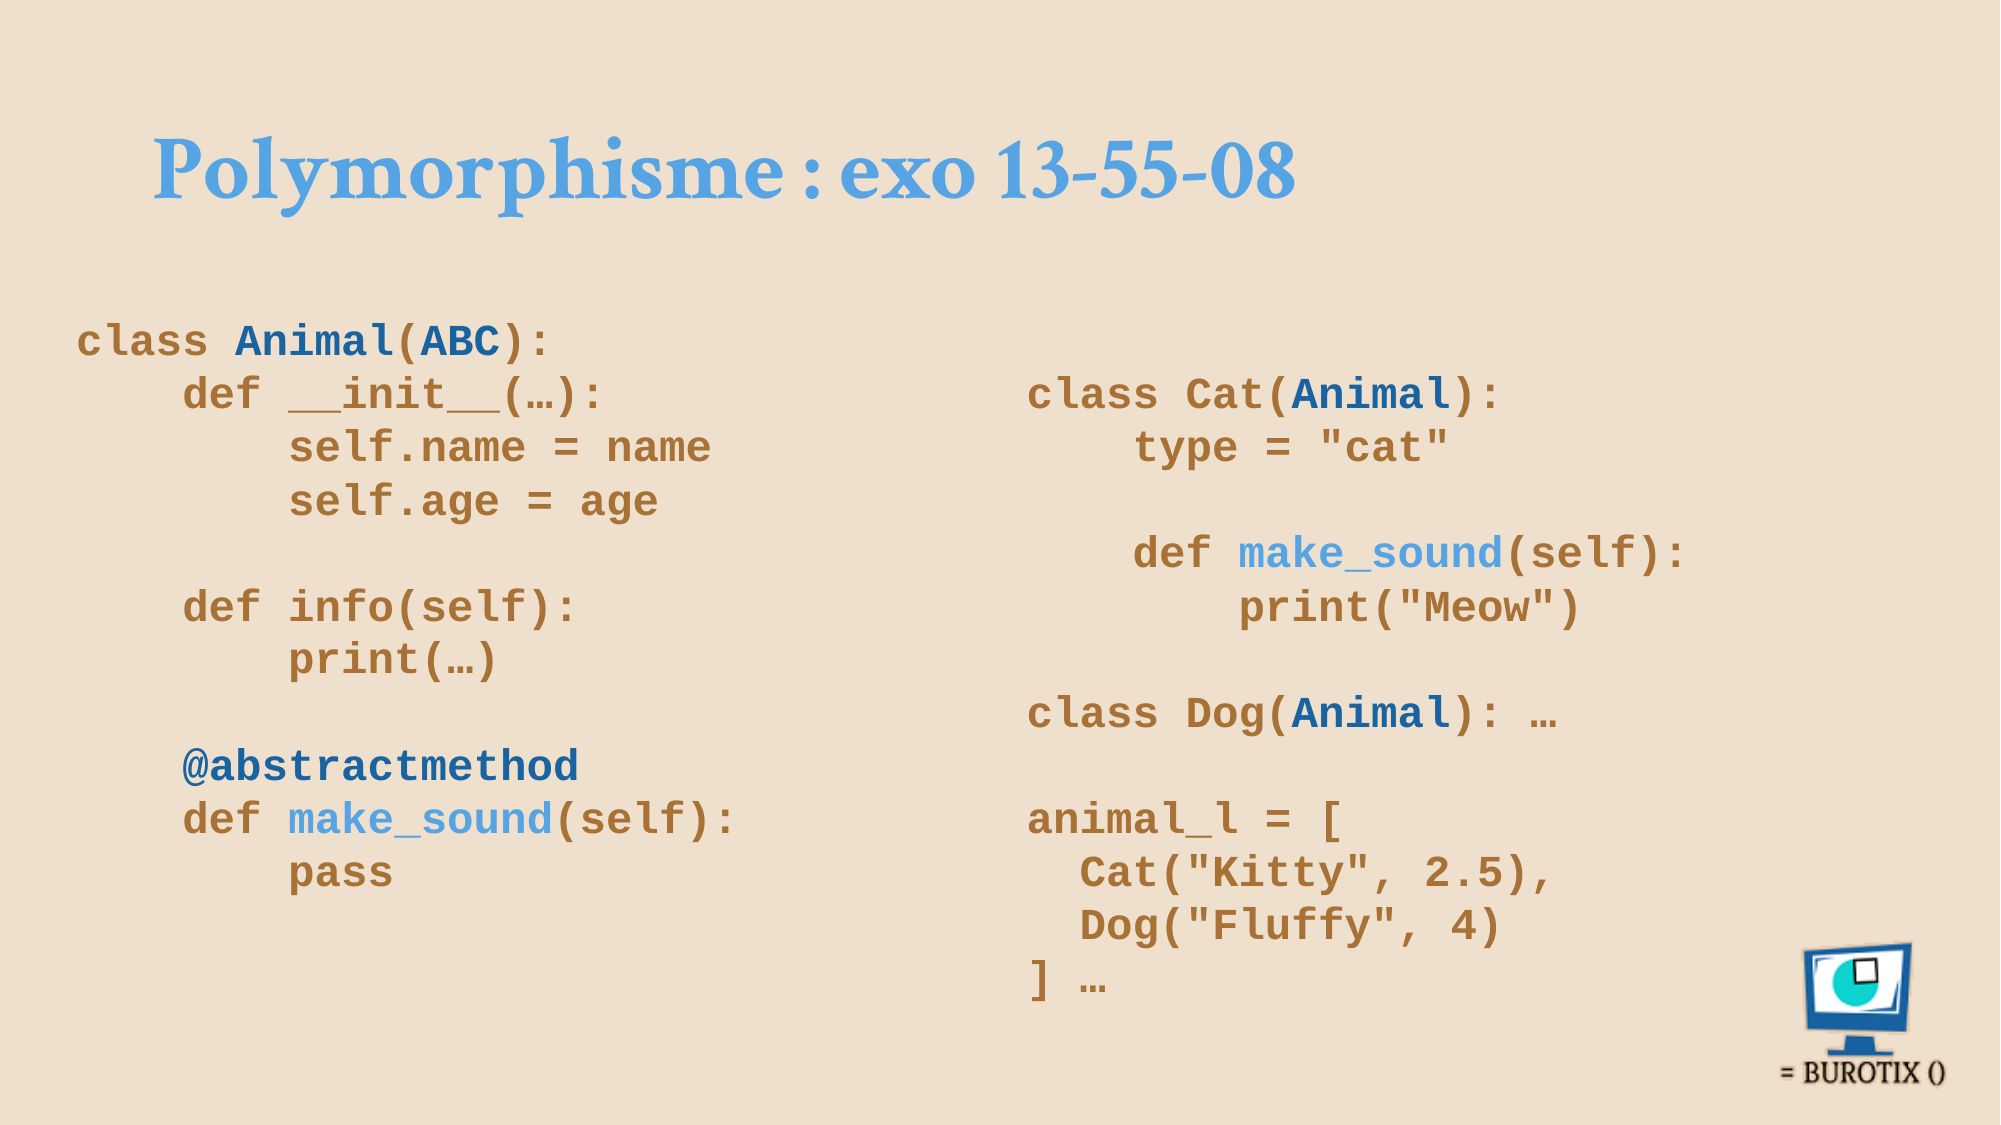

# Polymorphisme : exo 13-55-08
class Animal(ABC):
    def __init__(…):
        self.name = name
        self.age = age
    def info(self):
        print(…)
    @abstractmethod
    def make_sound(self):
        pass

class Cat(Animal):
    type = "cat"
    def make_sound(self):
        print("Meow")
class Dog(Animal): …
animal_l = [
  Cat("Kitty", 2.5),
  Dog("Fluffy", 4)
] …